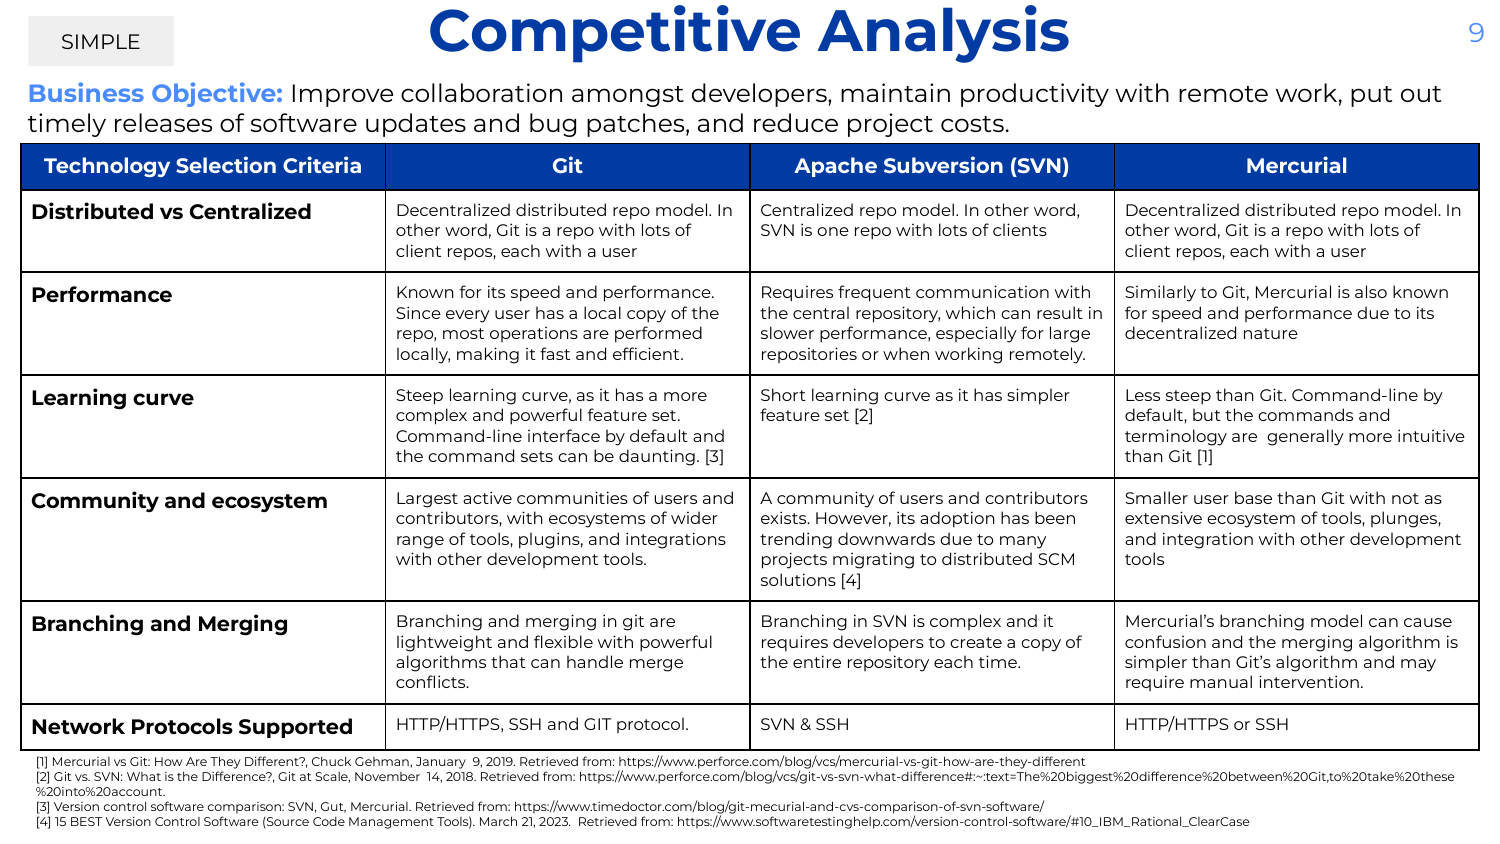

Competitive Analysis
9
SIMPLE
Business Objective: Improve collaboration amongst developers, maintain productivity with remote work, put out timely releases of software updates and bug patches, and reduce project costs.
| Technology Selection Criteria | Git | Apache Subversion (SVN) | Mercurial |
| --- | --- | --- | --- |
| Distributed vs Centralized | Decentralized distributed repo model. In other word, Git is a repo with lots of client repos, each with a user | Centralized repo model. In other word, SVN is one repo with lots of clients | Decentralized distributed repo model. In other word, Git is a repo with lots of client repos, each with a user |
| Performance | Known for its speed and performance. Since every user has a local copy of the repo, most operations are performed locally, making it fast and efficient. | Requires frequent communication with the central repository, which can result in slower performance, especially for large repositories or when working remotely. | Similarly to Git, Mercurial is also known for speed and performance due to its decentralized nature |
| Learning curve | Steep learning curve, as it has a more complex and powerful feature set. Command-line interface by default and the command sets can be daunting. [3] | Short learning curve as it has simpler feature set [2] | Less steep than Git. Command-line by default, but the commands and terminology are generally more intuitive than Git [1] |
| Community and ecosystem | Largest active communities of users and contributors, with ecosystems of wider range of tools, plugins, and integrations with other development tools. | A community of users and contributors exists. However, its adoption has been trending downwards due to many projects migrating to distributed SCM solutions [4] | Smaller user base than Git with not as extensive ecosystem of tools, plunges, and integration with other development tools |
| Branching and Merging | Branching and merging in git are lightweight and flexible with powerful algorithms that can handle merge conflicts. | Branching in SVN is complex and it requires developers to create a copy of the entire repository each time. | Mercurial’s branching model can cause confusion and the merging algorithm is simpler than Git’s algorithm and may require manual intervention. |
| Network Protocols Supported | HTTP/HTTPS, SSH and GIT protocol. | SVN & SSH | HTTP/HTTPS or SSH |
[1] Mercurial vs Git: How Are They Different?, Chuck Gehman, January  9, 2019. Retrieved from: https://www.perforce.com/blog/vcs/mercurial-vs-git-how-are-they-different
[2] Git vs. SVN: What is the Difference?, Git at Scale, November  14, 2018. Retrieved from: https://www.perforce.com/blog/vcs/git-vs-svn-what-difference#:~:text=The%20biggest%20difference%20between%20Git,to%20take%20these%20into%20account.
[3] Version control software comparison: SVN, Gut, Mercurial. Retrieved from: https://www.timedoctor.com/blog/git-mecurial-and-cvs-comparison-of-svn-software/
[4] 15 BEST Version Control Software (Source Code Management Tools). March 21, 2023.  Retrieved from: https://www.softwaretestinghelp.com/version-control-software/#10_IBM_Rational_ClearCase